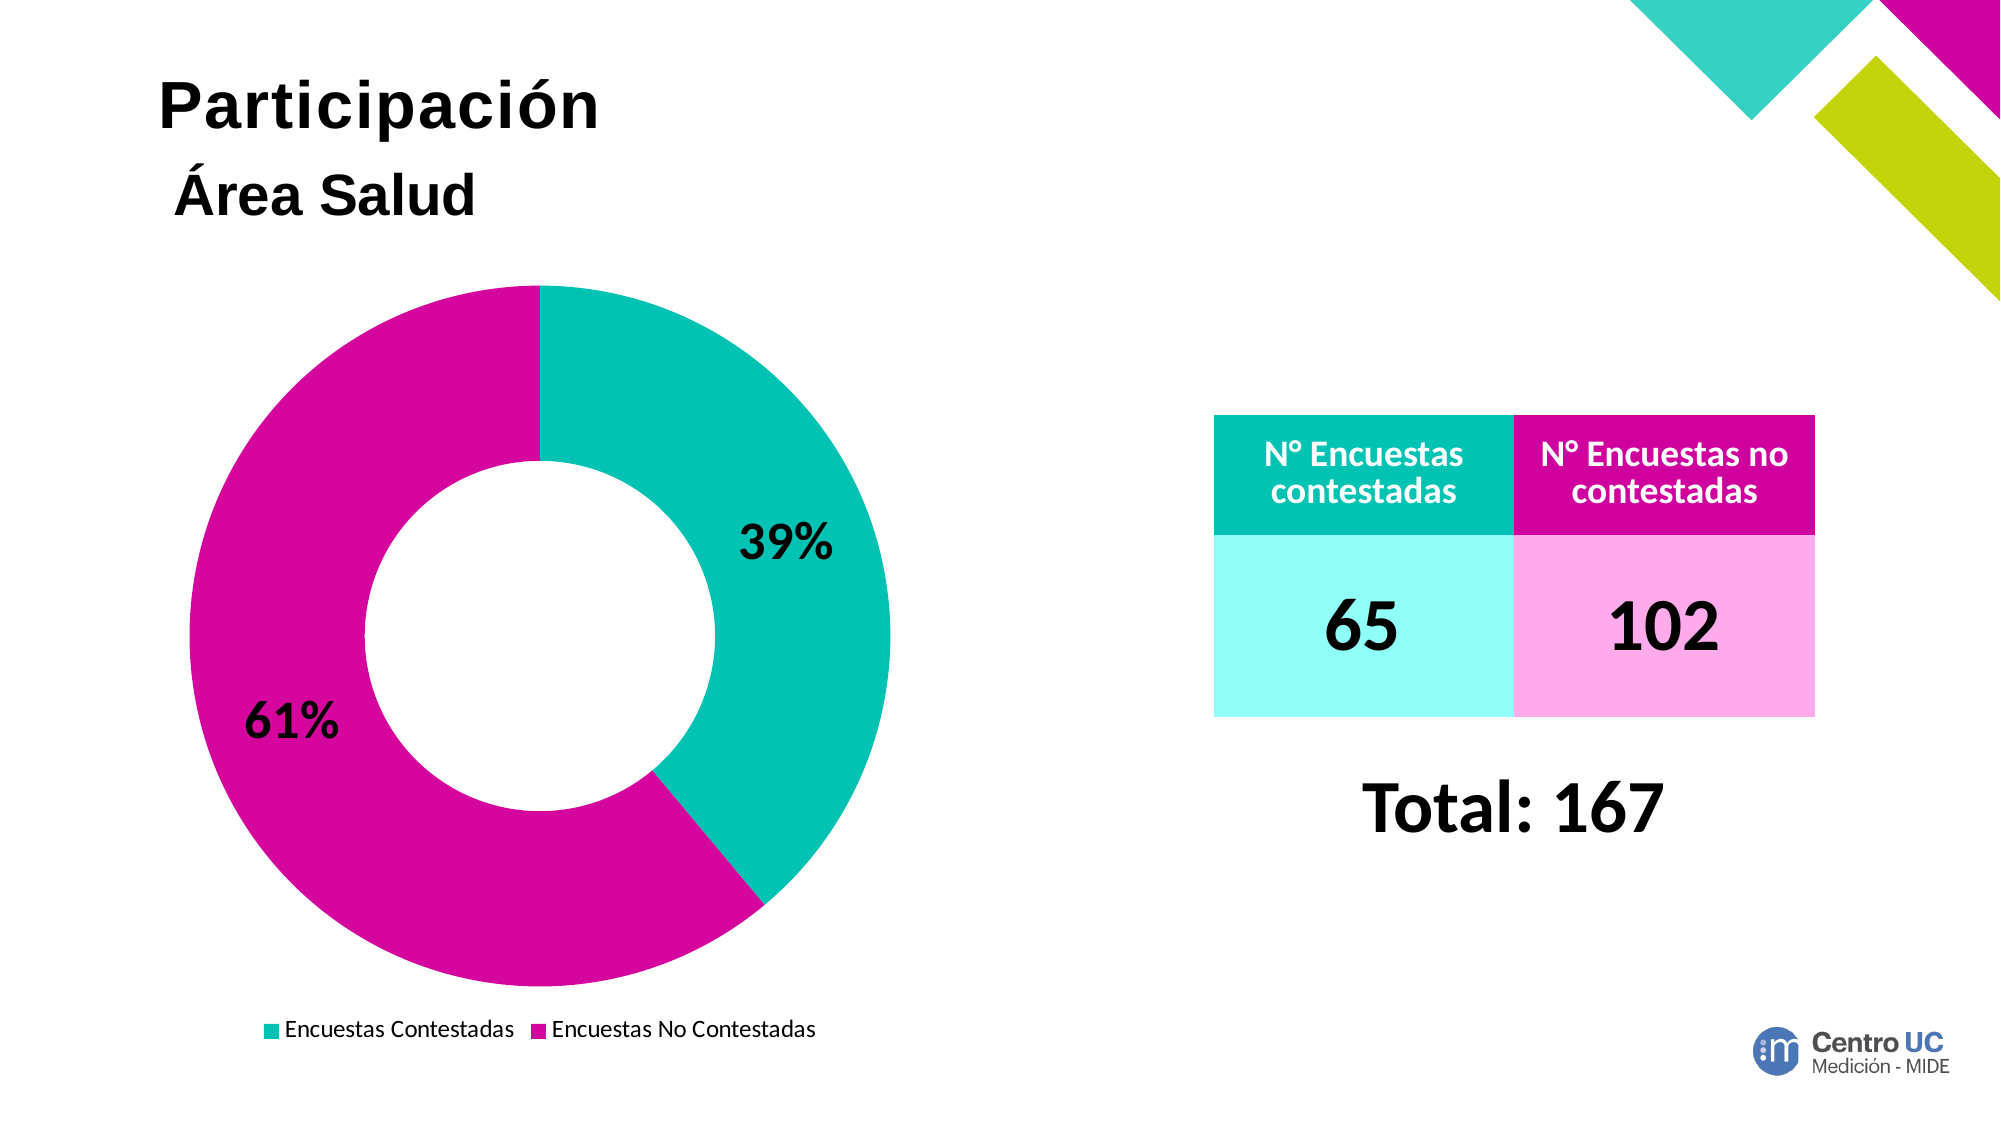

# Participación
Área Salud

### Chart

| Category | Dotación |
|---|---|
| Encuestas Contestadas | 0.38922155688622756 |
| Encuestas No Contestadas | 0.6107784431137725 |
65
102
Total: 167